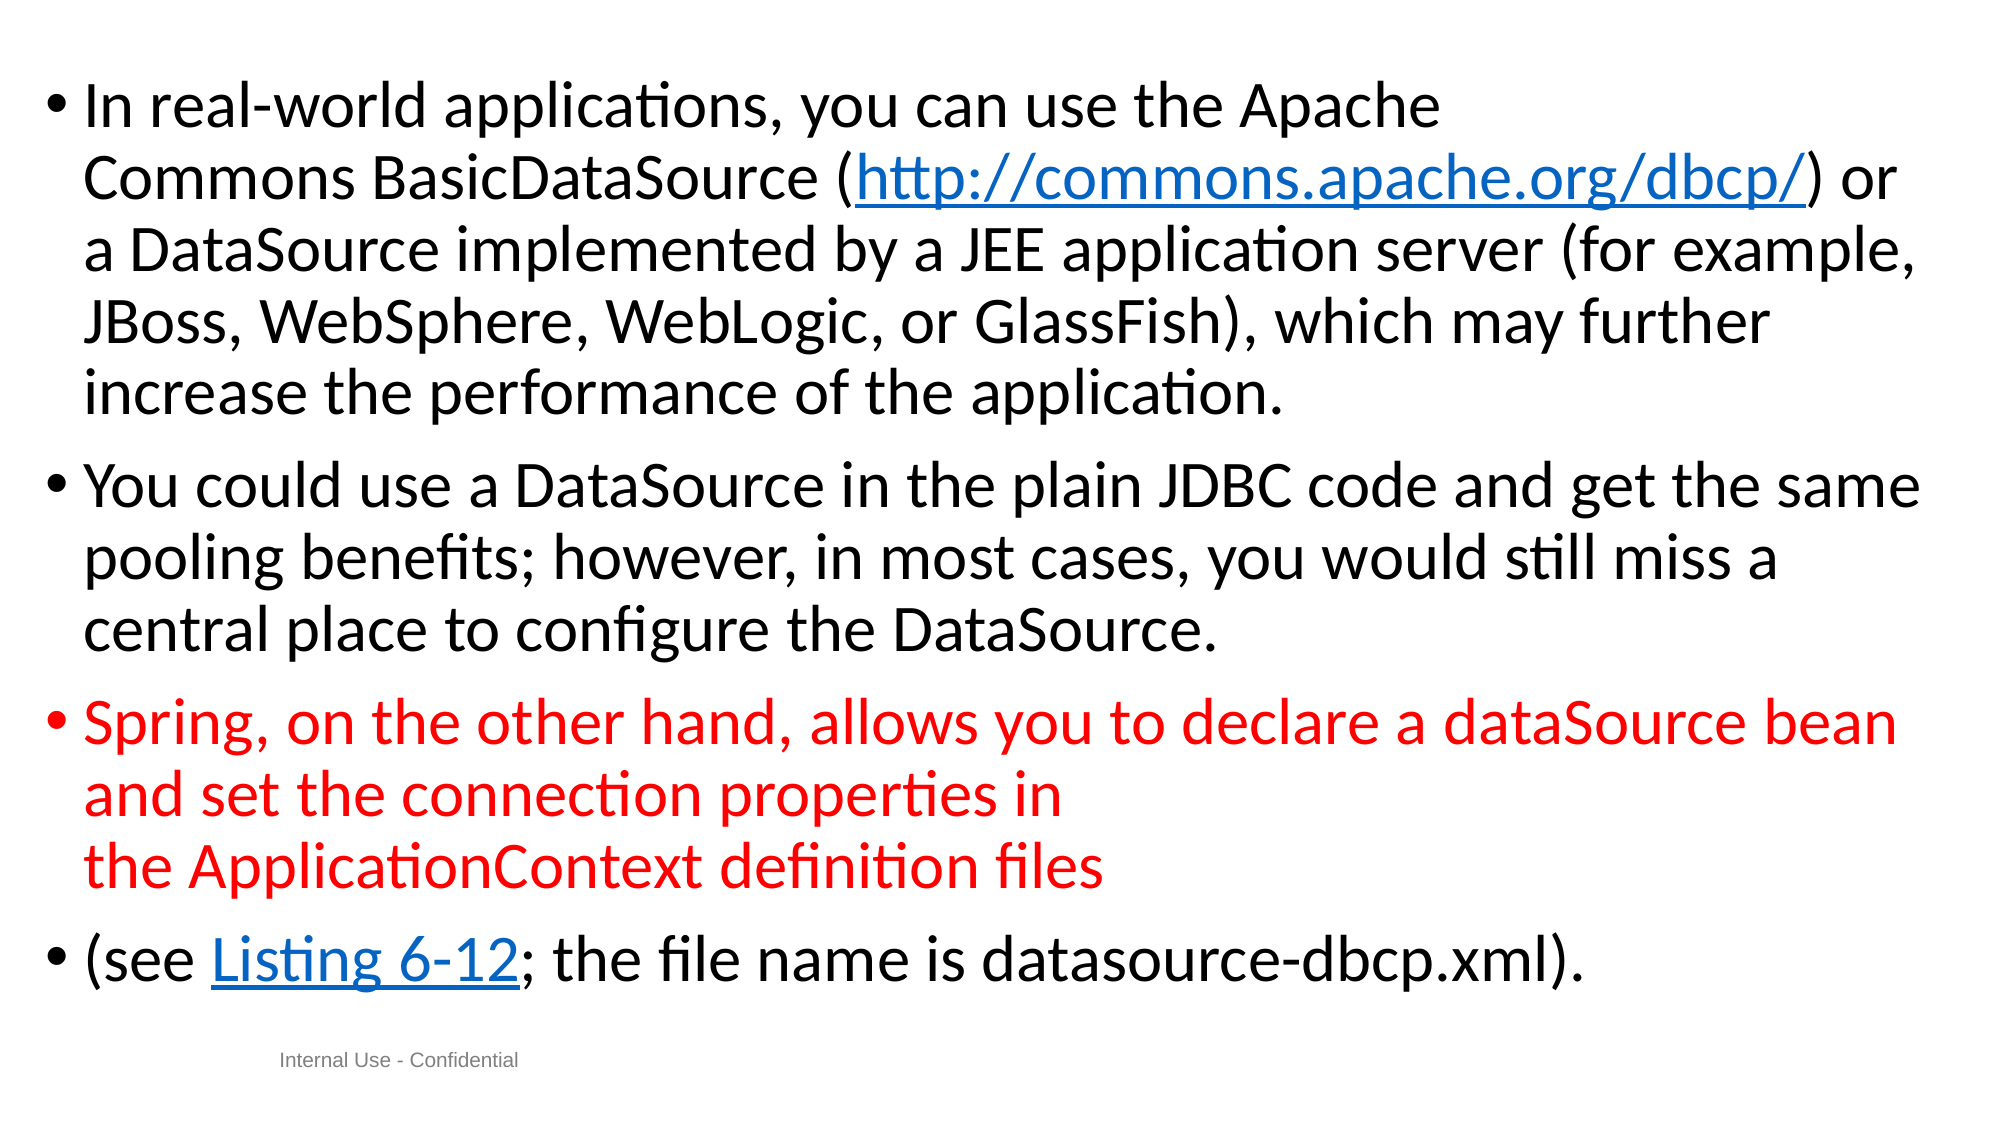

#
In real-world applications, you can use the Apache Commons BasicDataSource (http://commons.apache.org/dbcp/) or a DataSource implemented by a JEE application server (for example, JBoss, WebSphere, WebLogic, or GlassFish), which may further increase the performance of the application.
You could use a DataSource in the plain JDBC code and get the same pooling benefits; however, in most cases, you would still miss a central place to configure the DataSource.
Spring, on the other hand, allows you to declare a dataSource bean and set the connection properties in the ApplicationContext definition files
(see Listing 6-12; the file name is datasource-dbcp.xml).